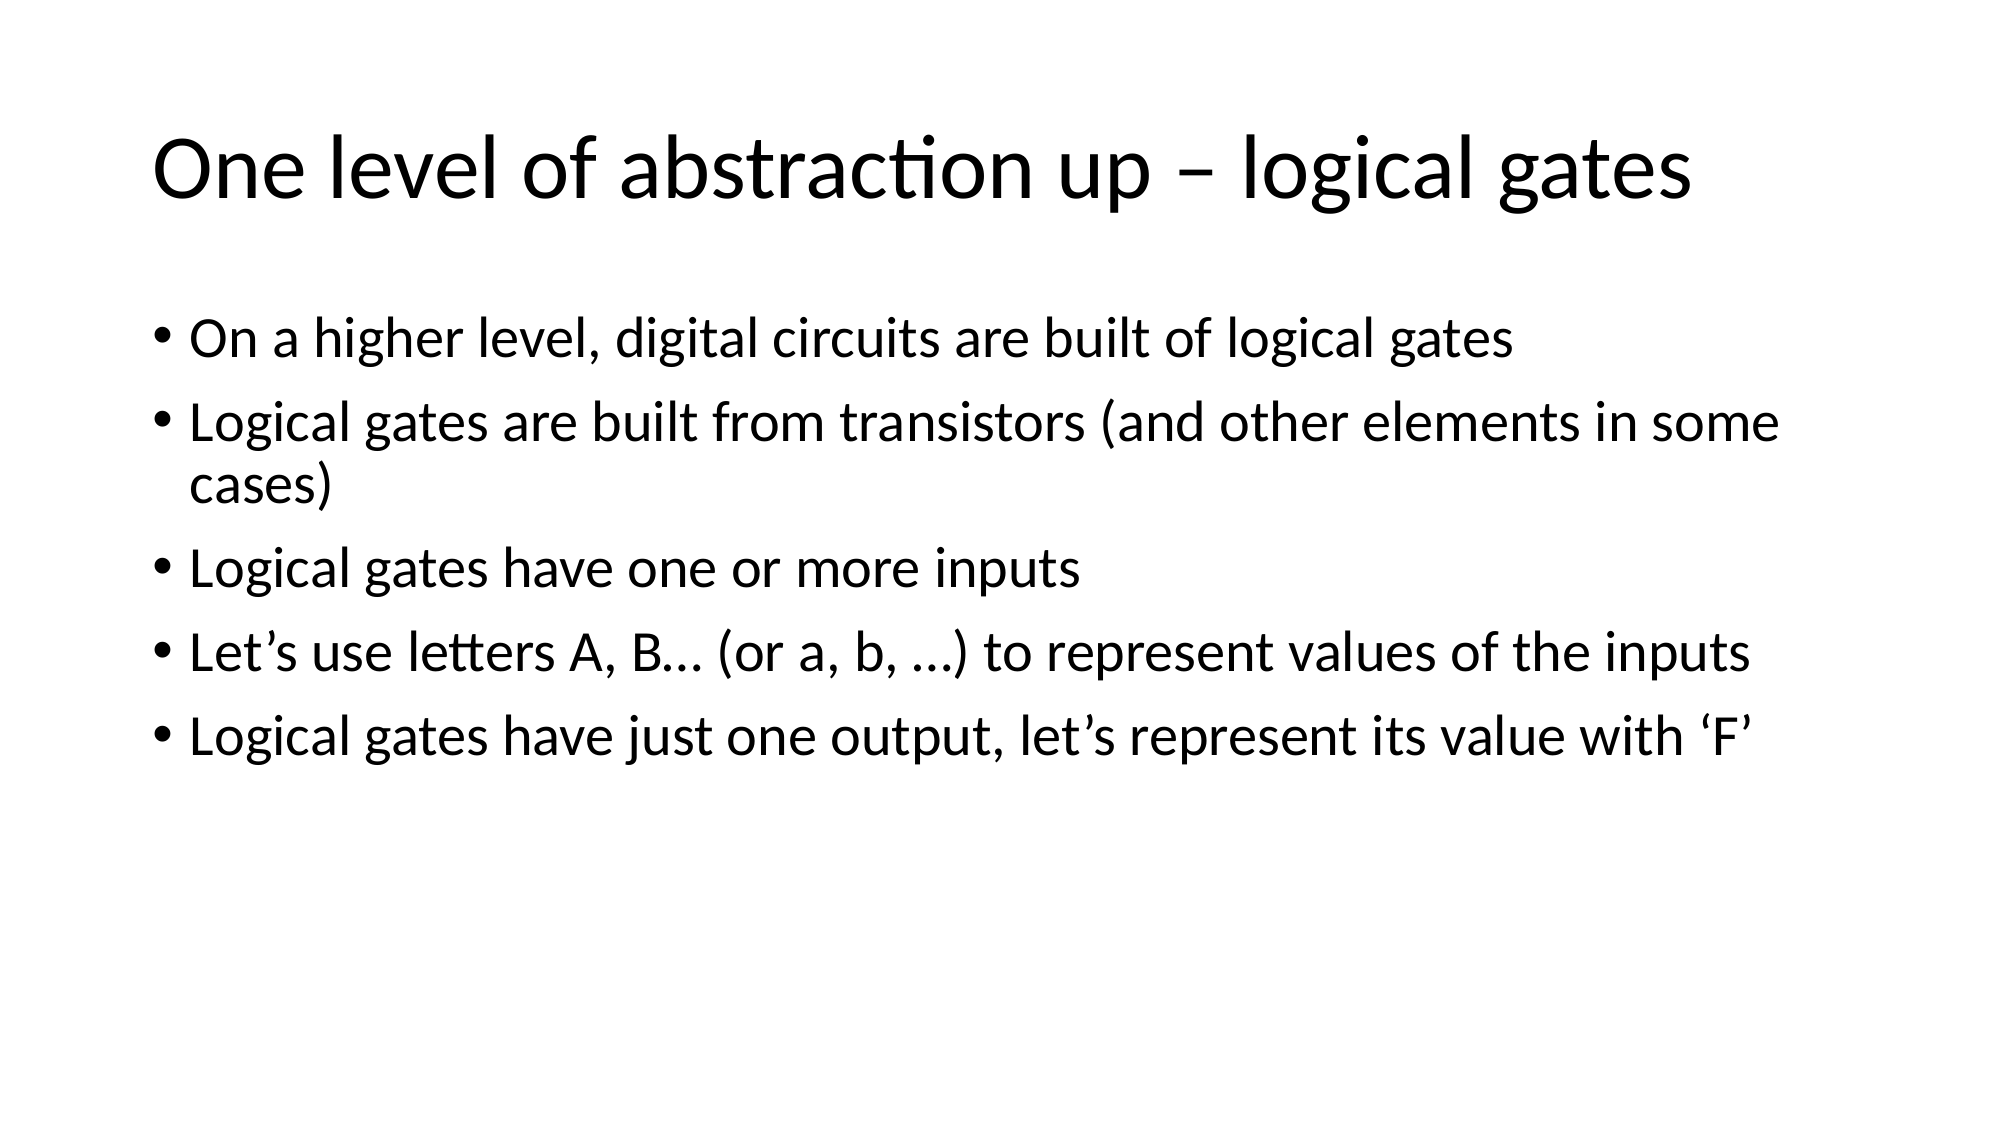

# One level of abstraction up – logical gates
On a higher level, digital circuits are built of logical gates
Logical gates are built from transistors (and other elements in some cases)
Logical gates have one or more inputs
Let’s use letters A, B… (or a, b, …) to represent values of the inputs
Logical gates have just one output, let’s represent its value with ‘F’